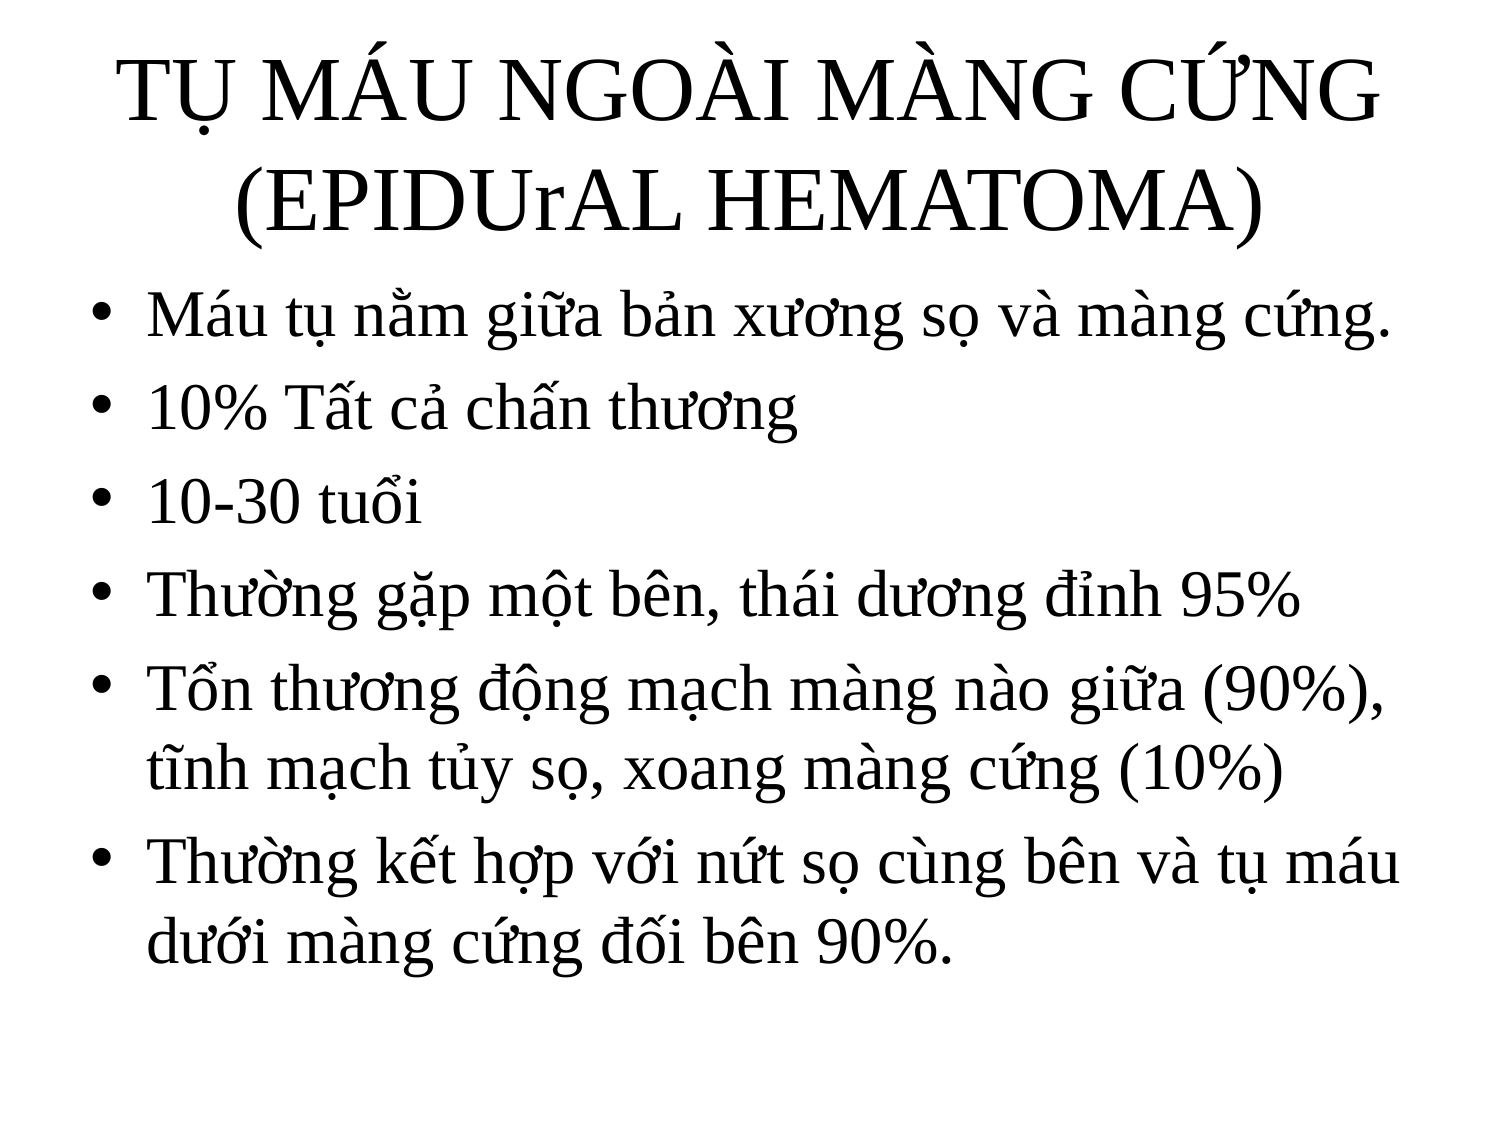

# TỤ MÁU NGOÀI MÀNG CỨNG (EPIDUrAL HEMATOMA)
Máu tụ nằm giữa bản xương sọ và màng cứng.
10% Tất cả chấn thương
10-30 tuổi
Thường gặp một bên, thái dương đỉnh 95%
Tổn thương động mạch màng nào giữa (90%), tĩnh mạch tủy sọ, xoang màng cứng (10%)
Thường kết hợp với nứt sọ cùng bên và tụ máu dưới màng cứng đối bên 90%.